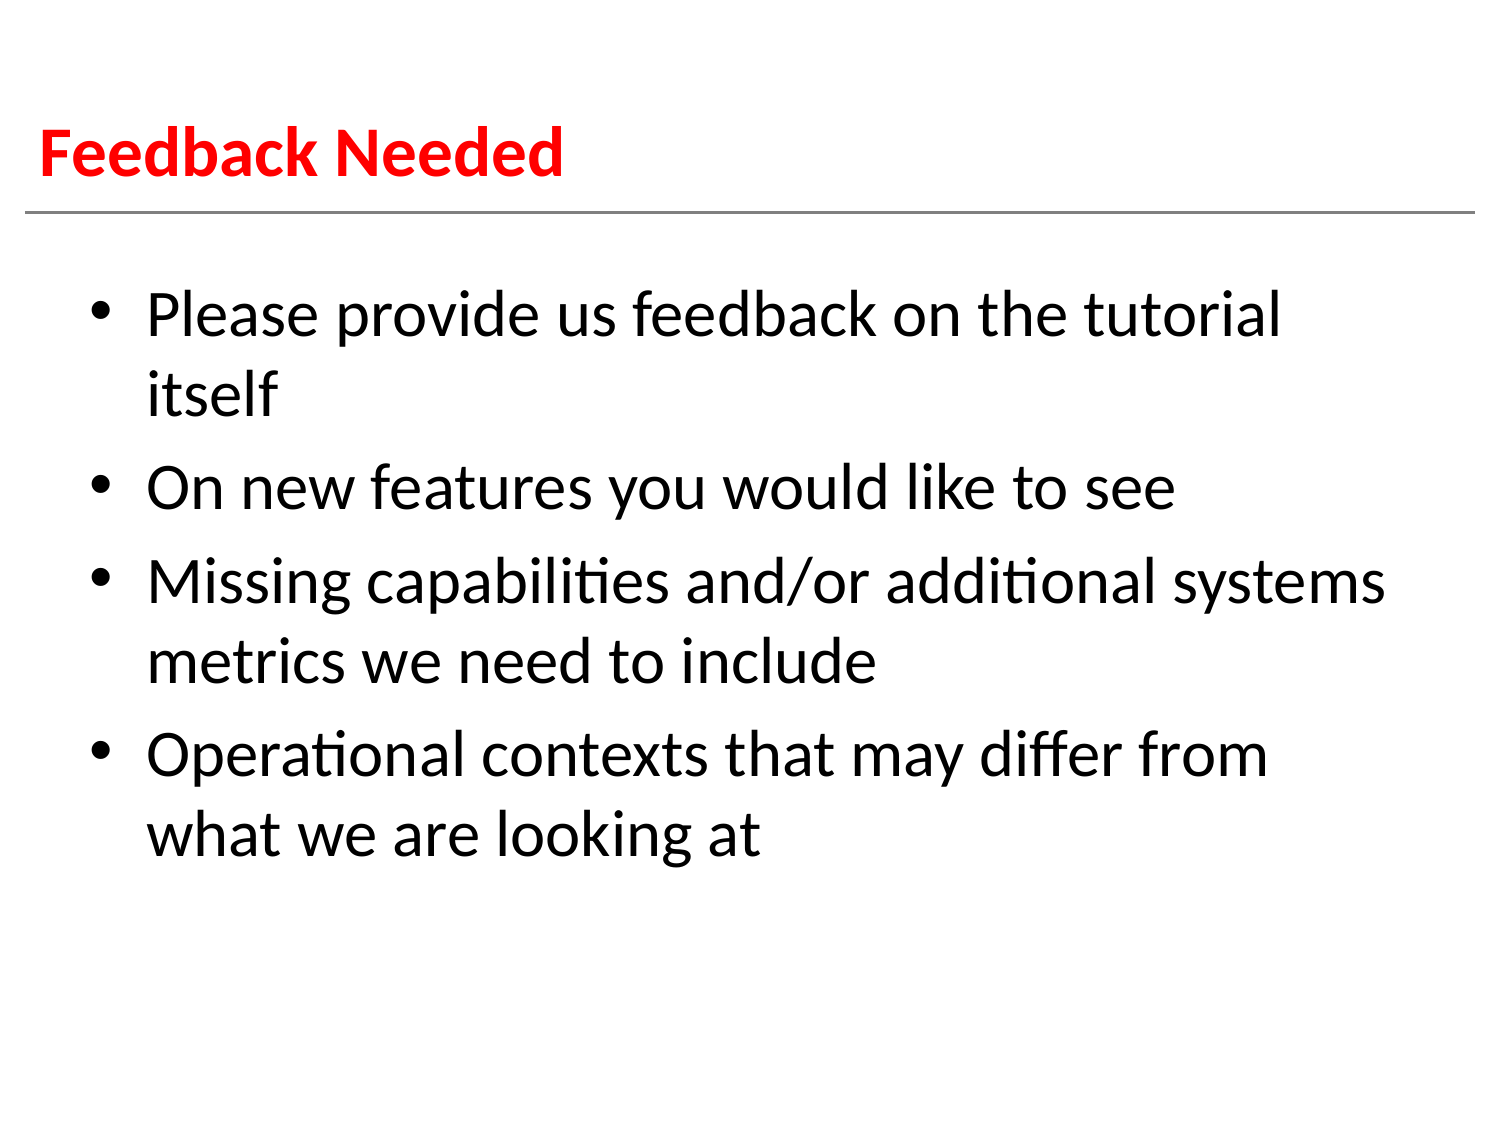

# Feedback Needed
Please provide us feedback on the tutorial itself
On new features you would like to see
Missing capabilities and/or additional systems metrics we need to include
Operational contexts that may differ from what we are looking at